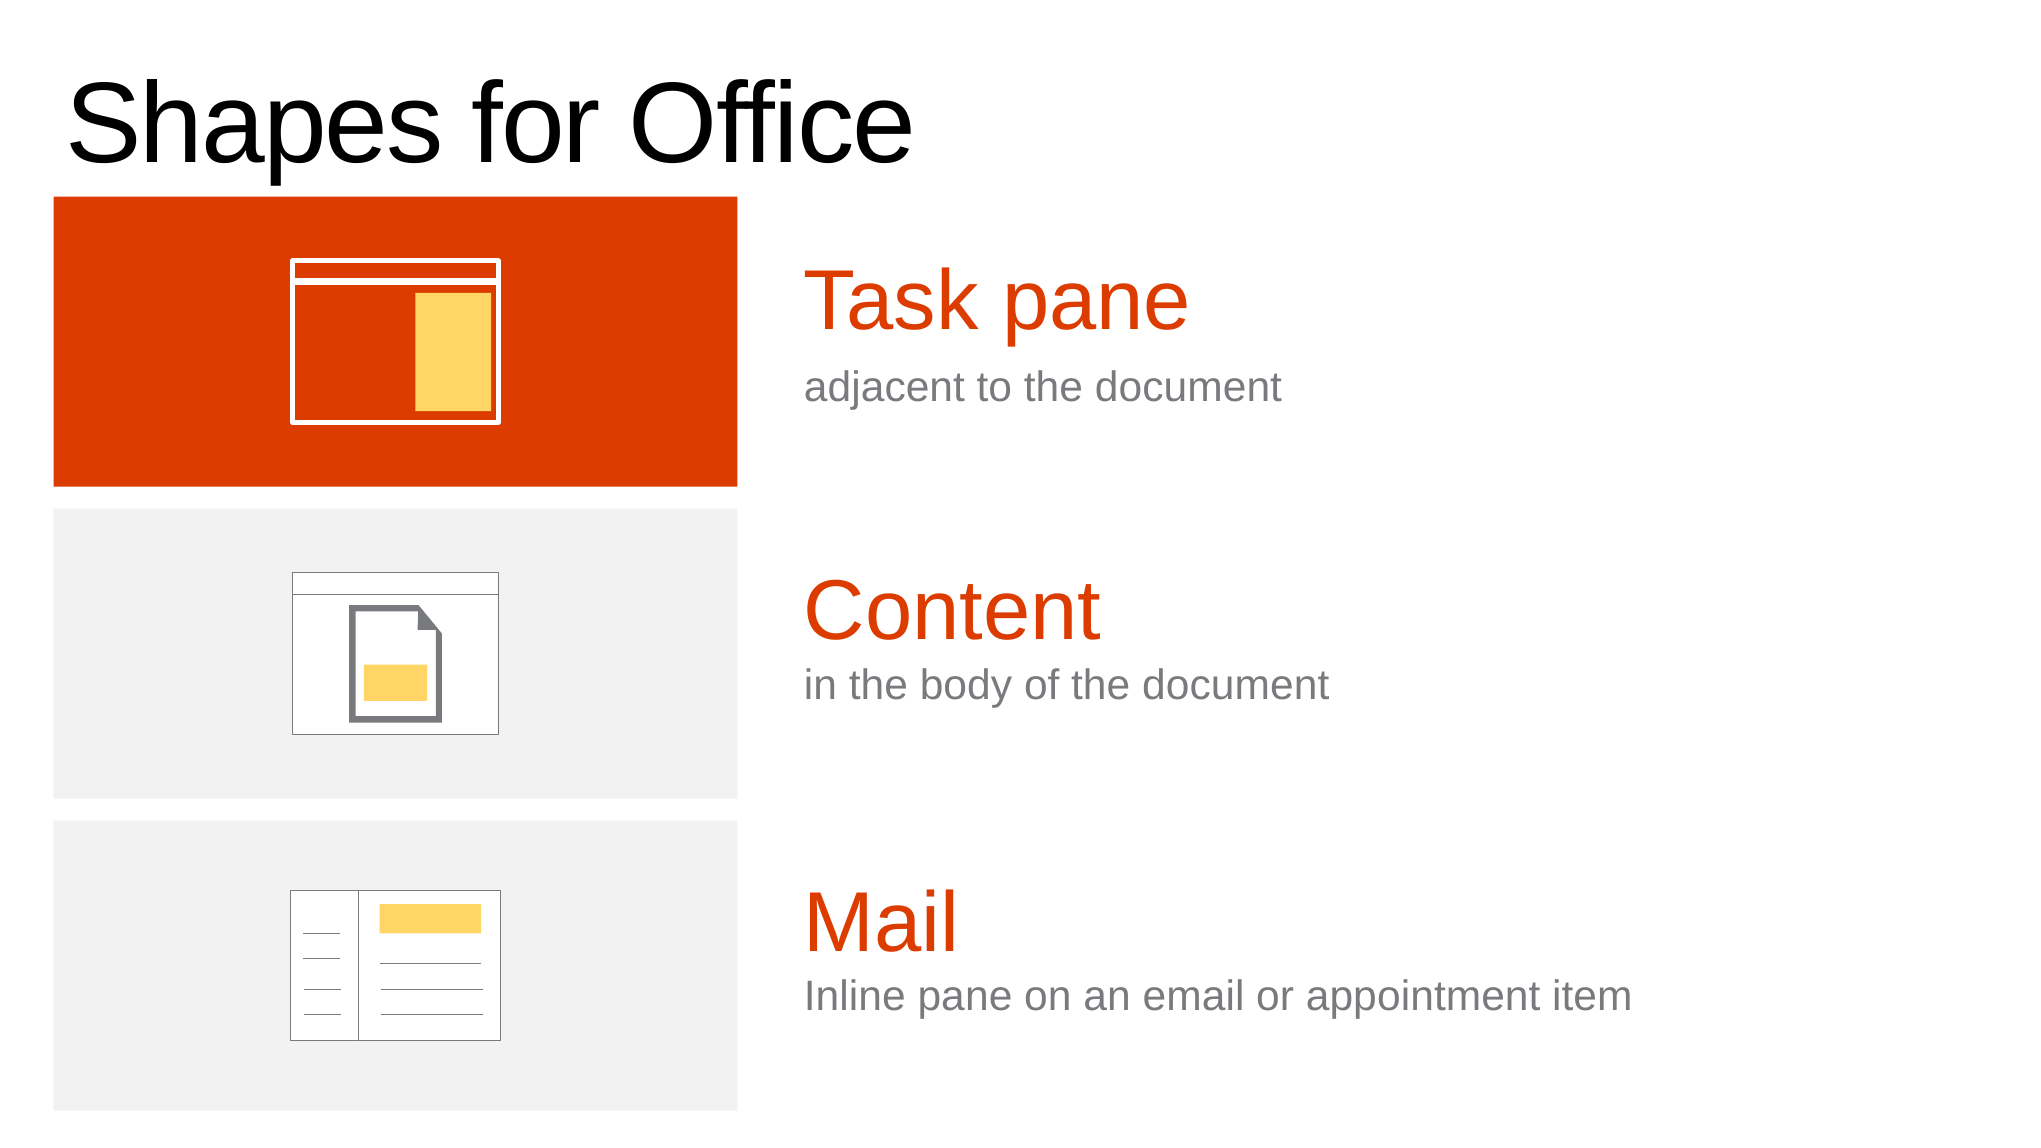

# Shapes for Office

Task pane
adjacent to the document

Content
in the body of the document

Mail
Inline pane on an email or appointment item